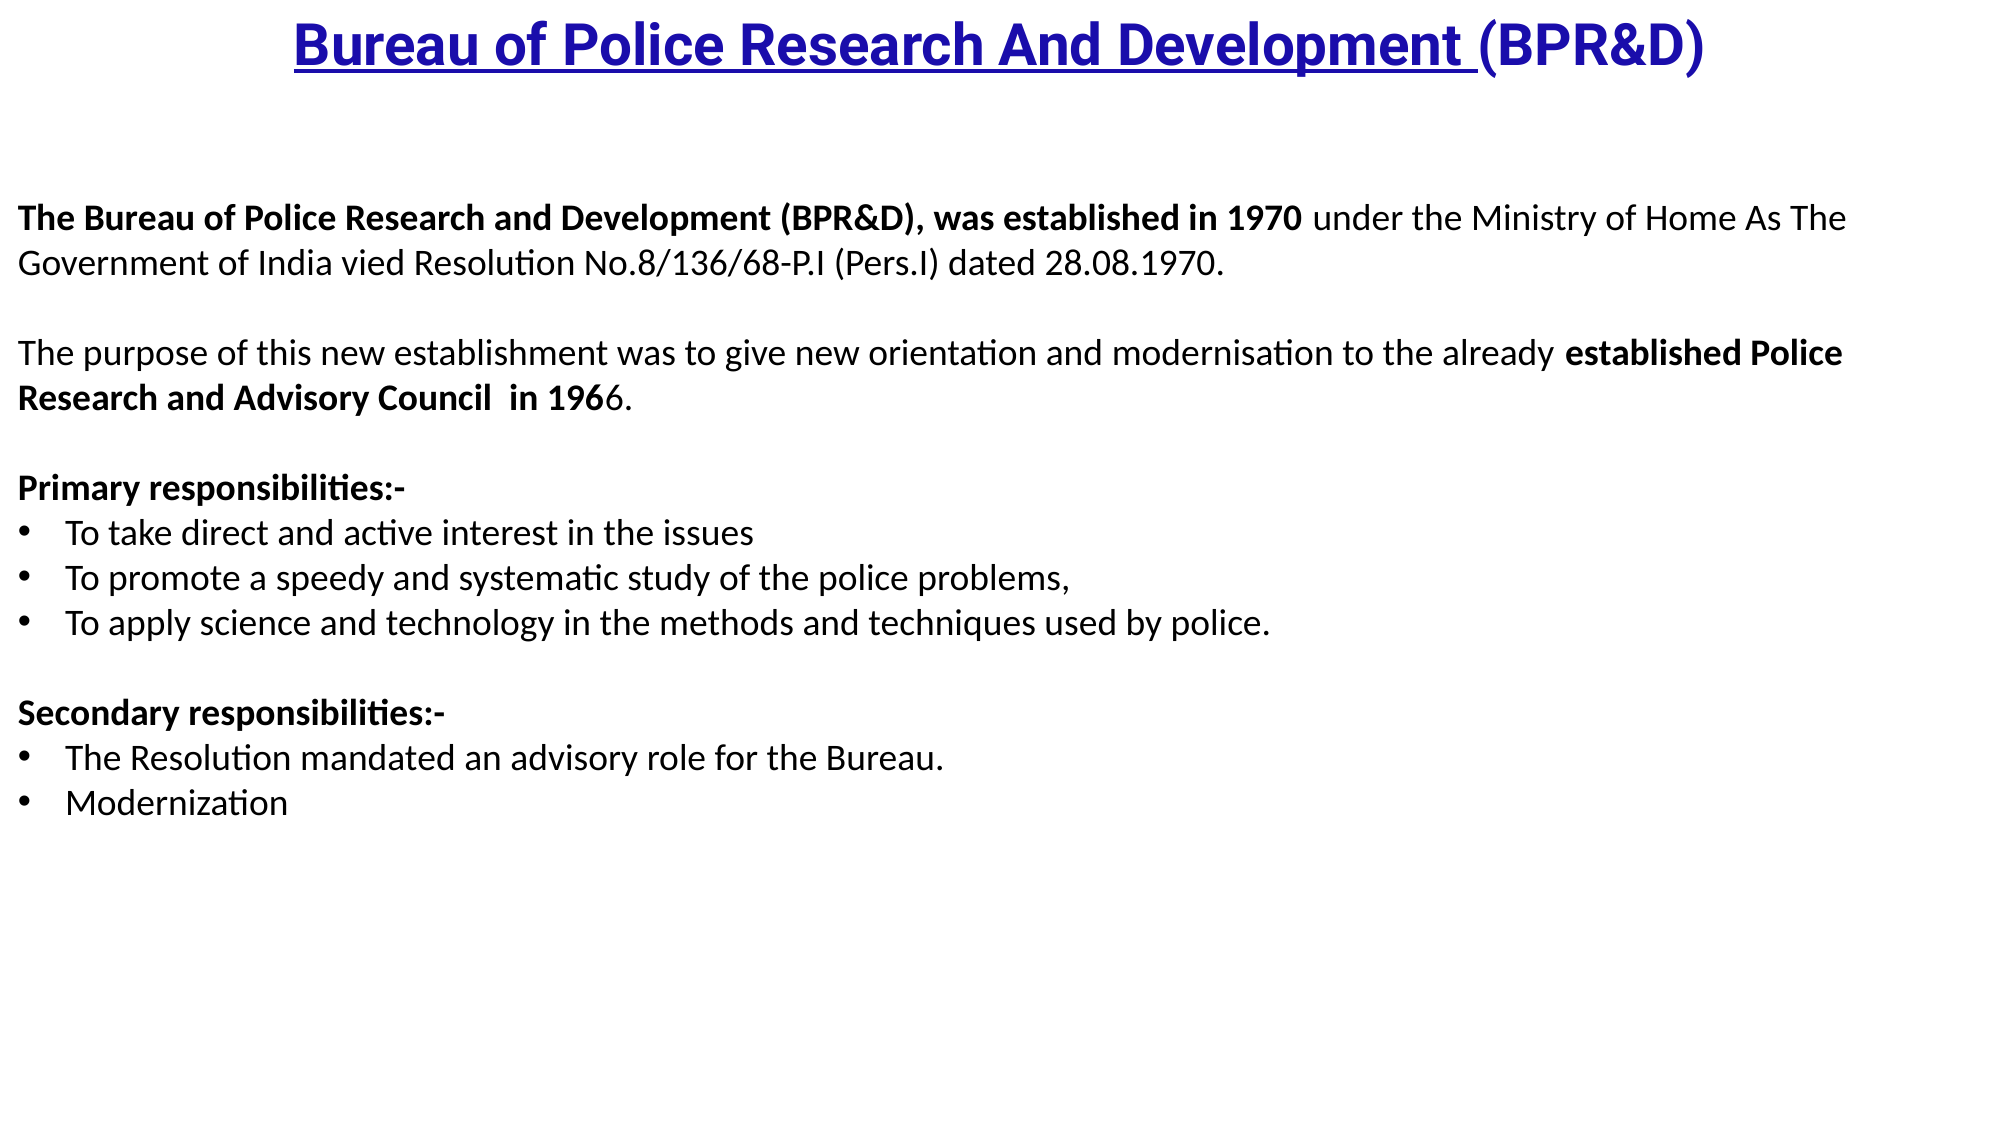

Bureau of Police Research And Development (BPR&D)
The Bureau of Police Research and Development (BPR&D), was established in 1970 under the Ministry of Home As The Government of India vied Resolution No.8/136/68-P.I (Pers.I) dated 28.08.1970.

The purpose of this new establishment was to give new orientation and modernisation to the already established Police Research and Advisory Council  in 1966.

Primary responsibilities:-
To take direct and active interest in the issues
To promote a speedy and systematic study of the police problems,
To apply science and technology in the methods and techniques used by police.

Secondary responsibilities:-
The Resolution mandated an advisory role for the Bureau.
Modernization